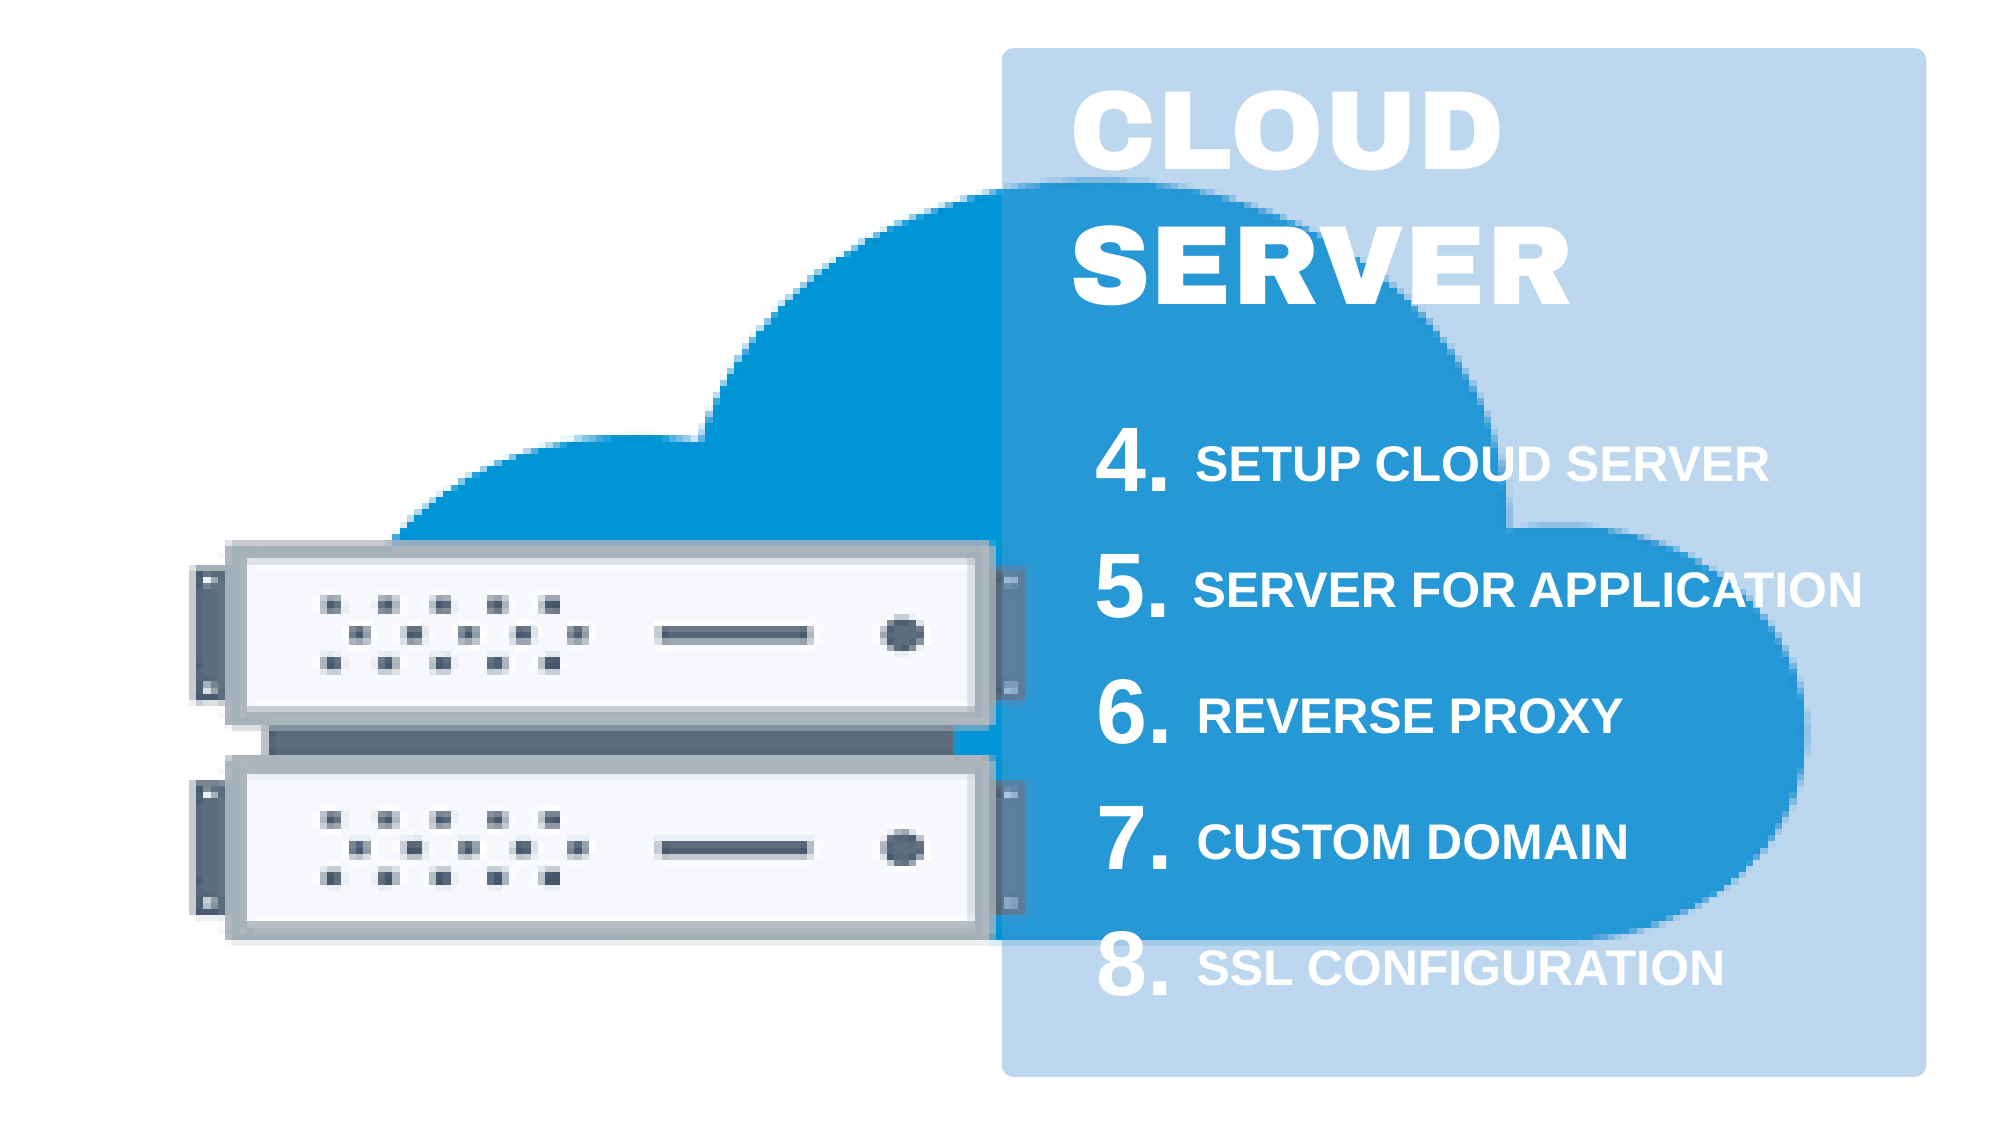

CLOUD SERVER

4.
SETUP CLOUD SERVER
5.
SERVER FOR APPLICATION
6.
REVERSE PROXY
7.
CUSTOM DOMAIN
8.
SSL CONFIGURATION